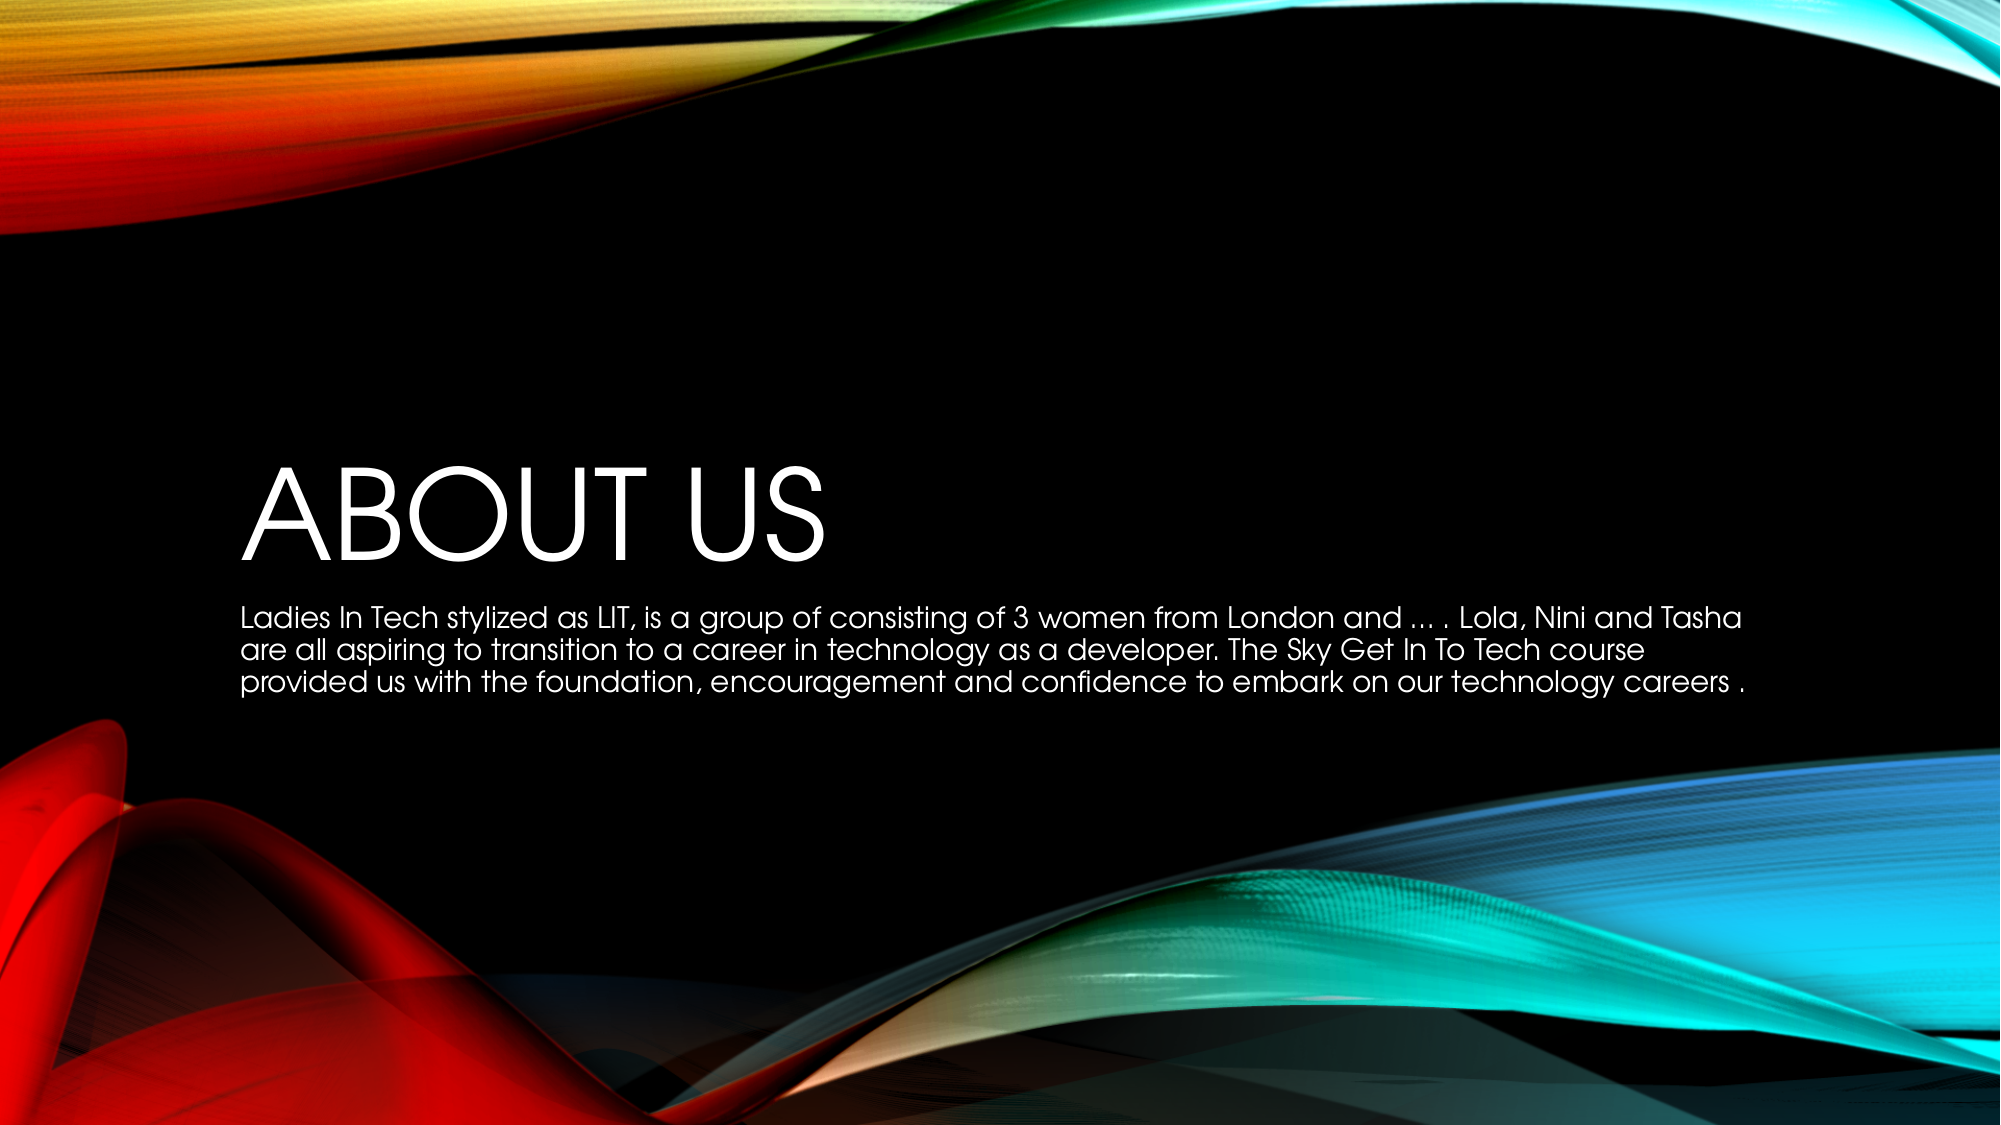

# About US
Ladies In Tech stylized as LIT, is a group of consisting of 3 women from London and … . Lola, Nini and Tasha are all aspiring to transition to a career in technology as a developer. The Sky Get In To Tech course provided us with the foundation, encouragement and confidence to embark on our technology careers .